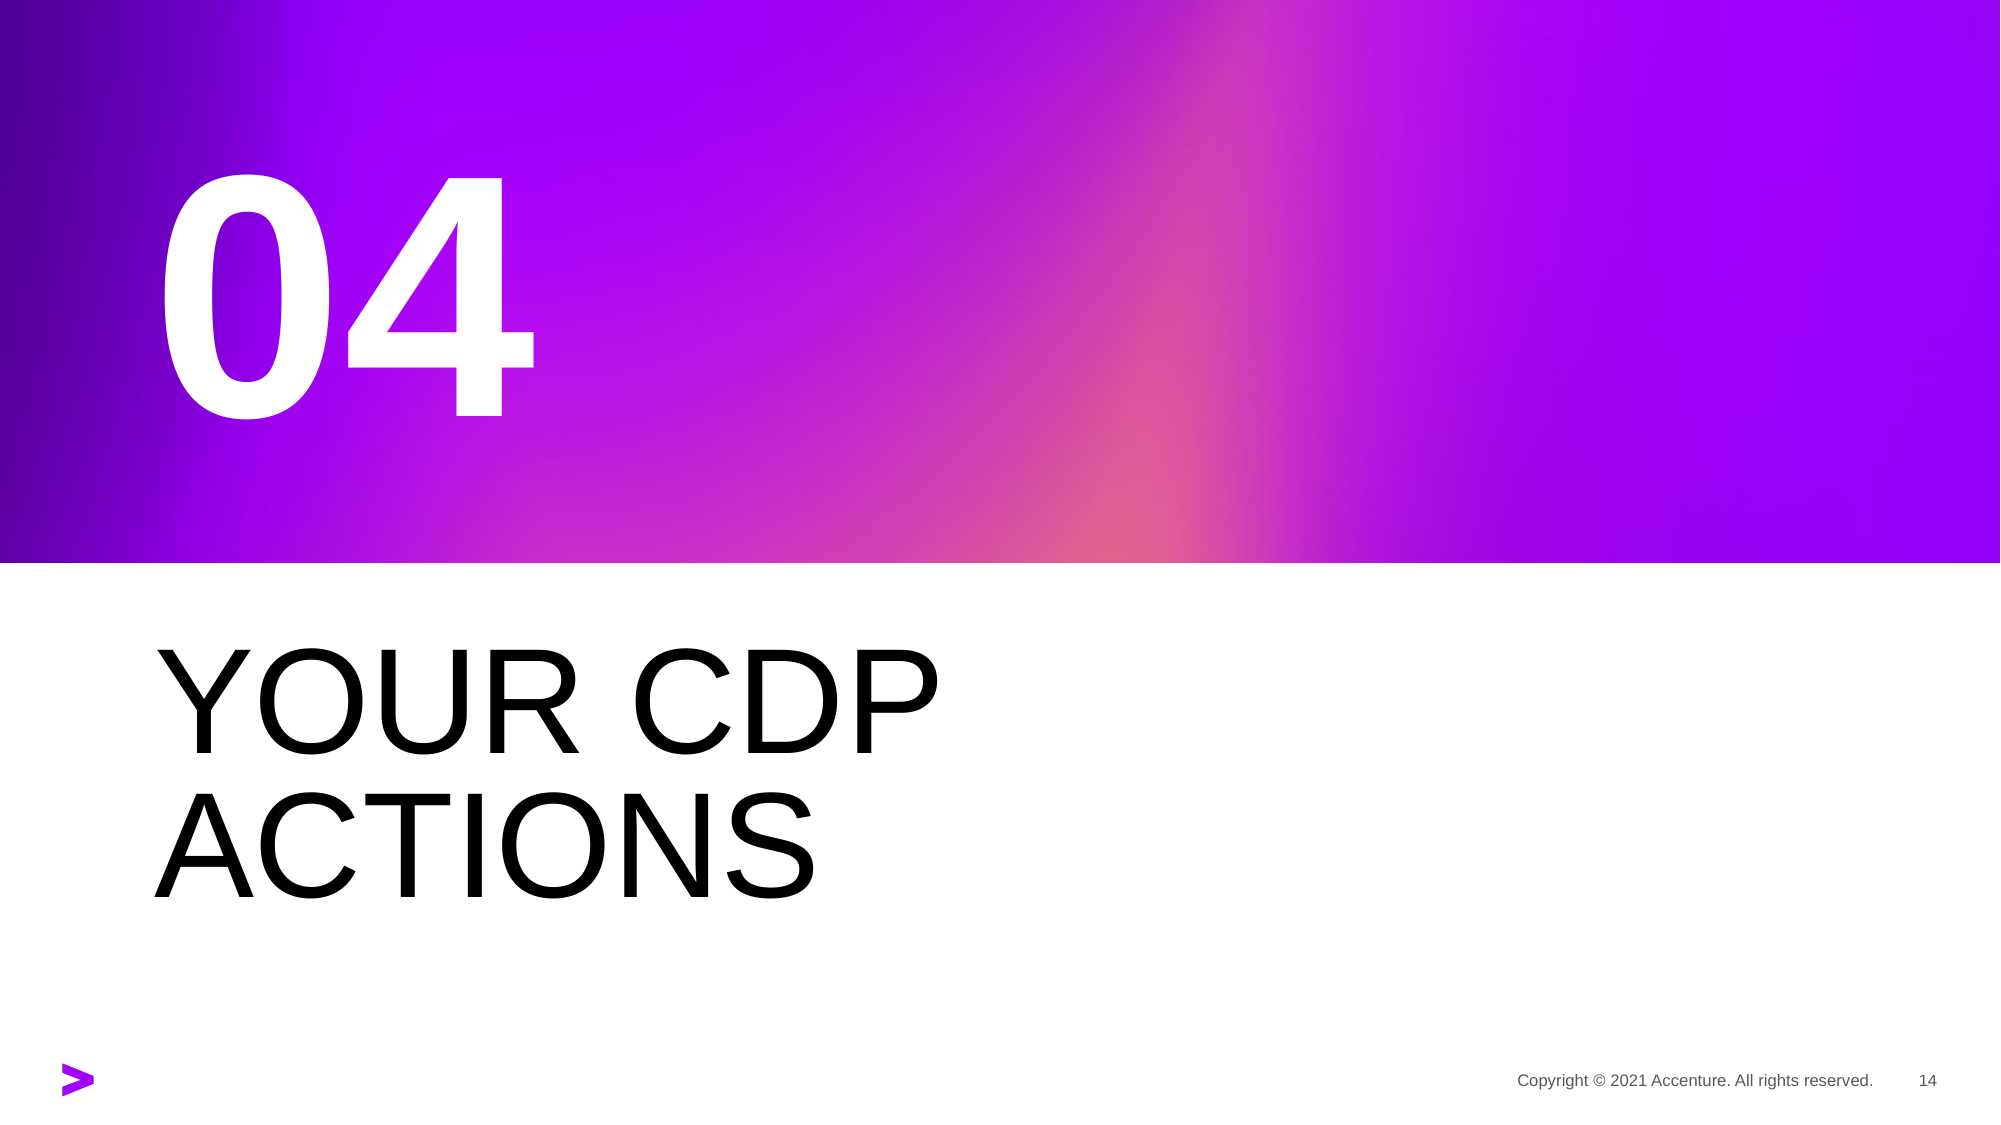

04
# YOUR CDP ACTIONS
Copyright © 2021 Accenture. All rights reserved.
14